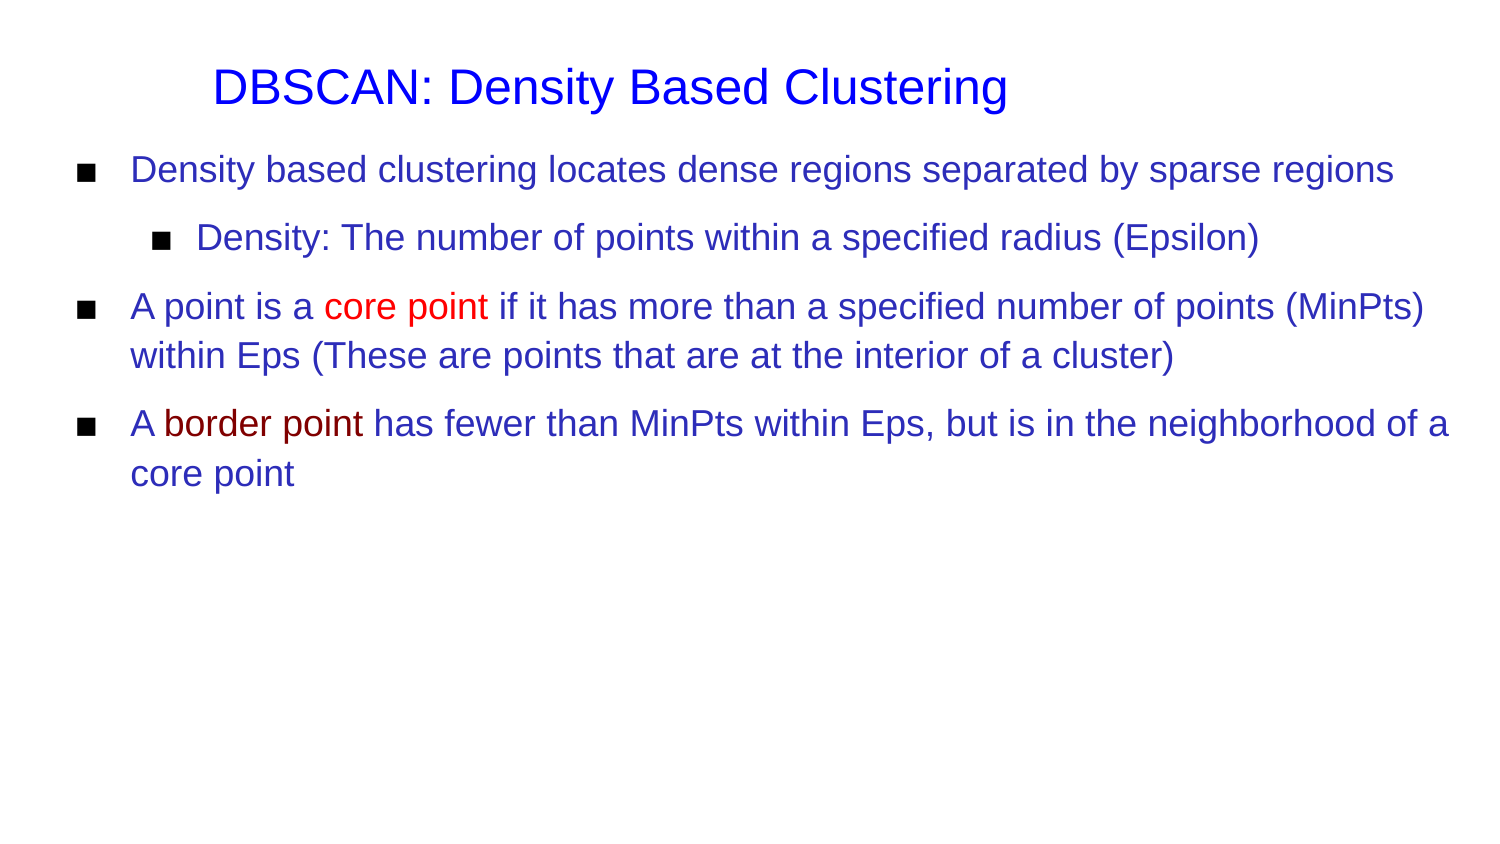

# DBSCAN: Density Based Clustering
Density based clustering locates dense regions separated by sparse regions
Density: The number of points within a specified radius (Epsilon)
A point is a core point if it has more than a specified number of points (MinPts) within Eps (These are points that are at the interior of a cluster)
A border point has fewer than MinPts within Eps, but is in the neighborhood of a core point